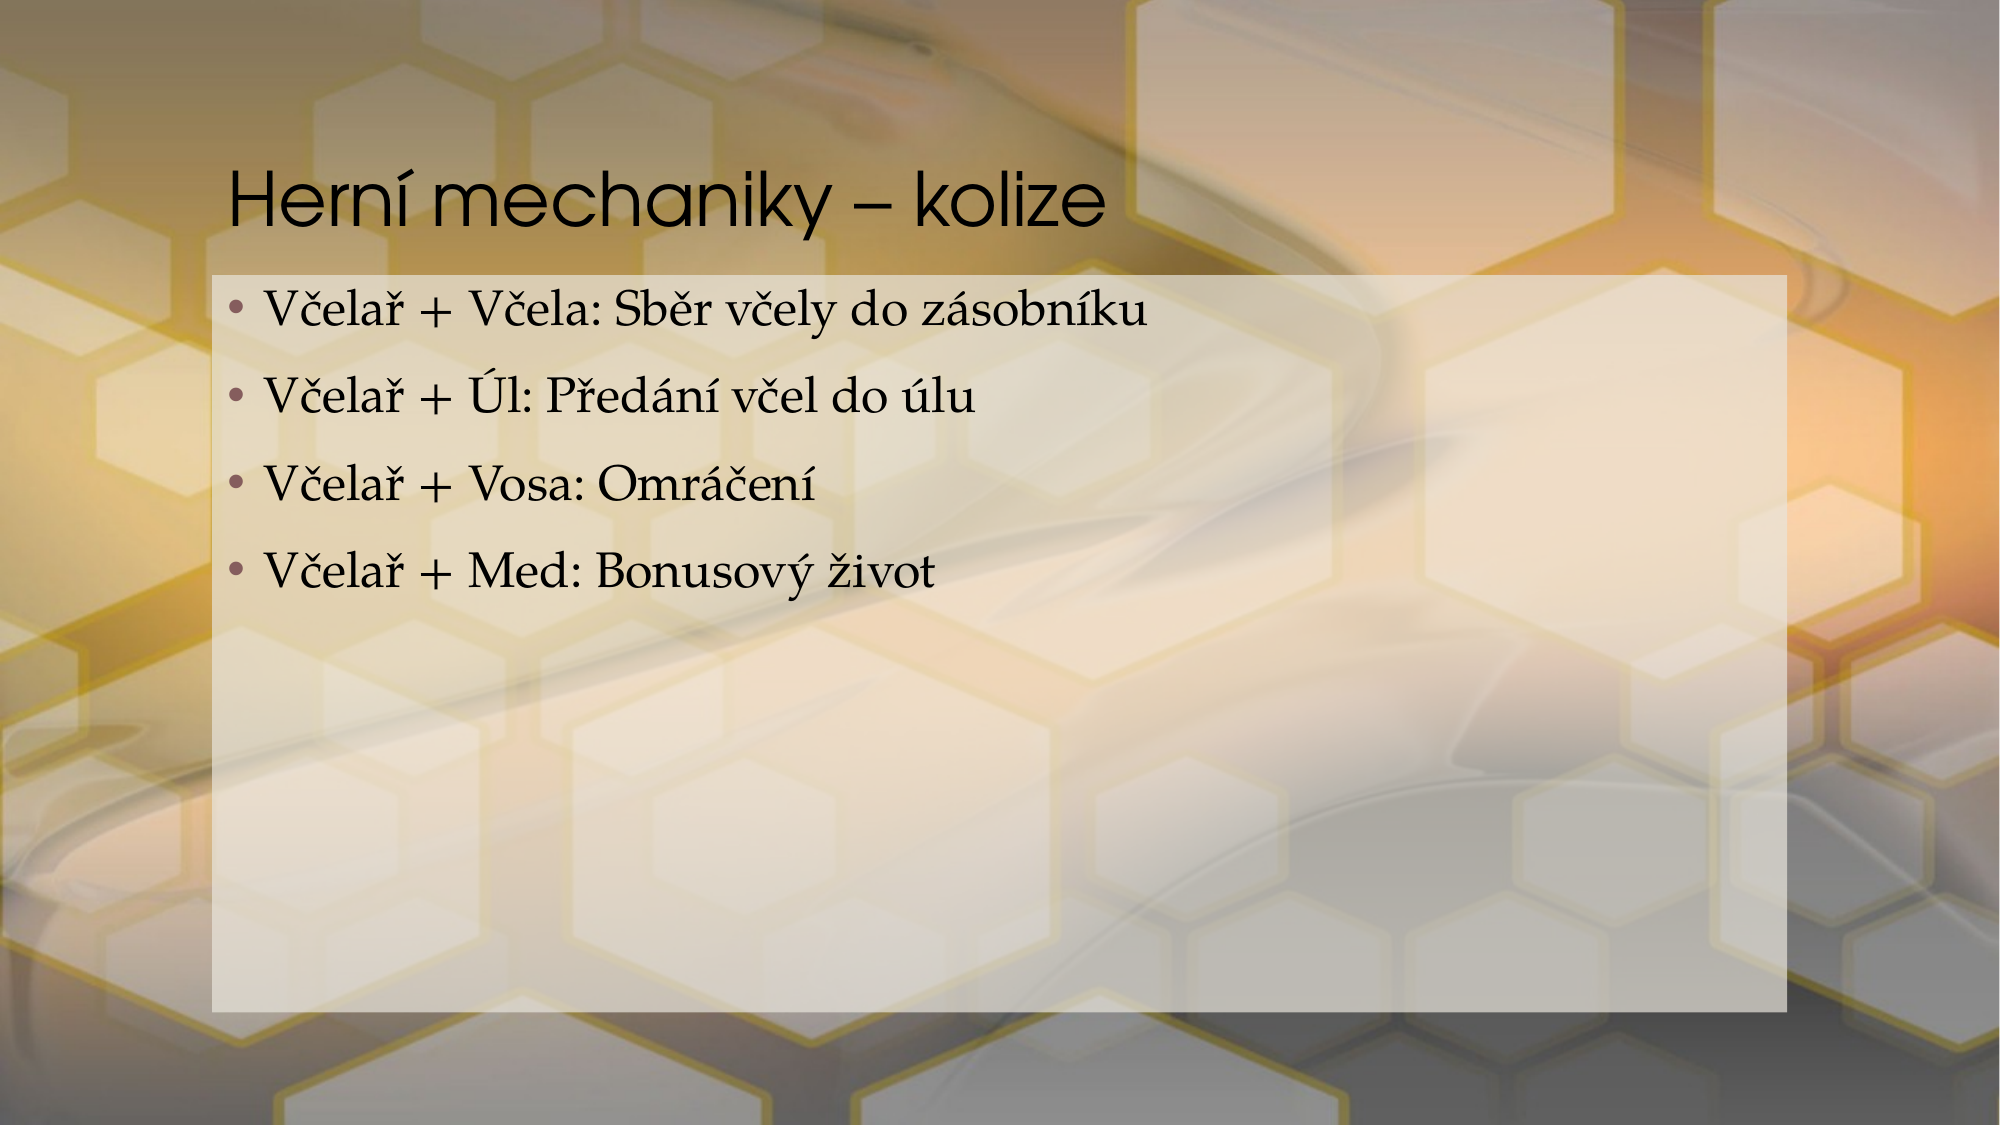

# Herní mechaniky – kolize
Včelař + Včela: Sběr včely do zásobníku
Včelař + Úl: Předání včel do úlu
Včelař + Vosa: Omráčení
Včelař + Med: Bonusový život